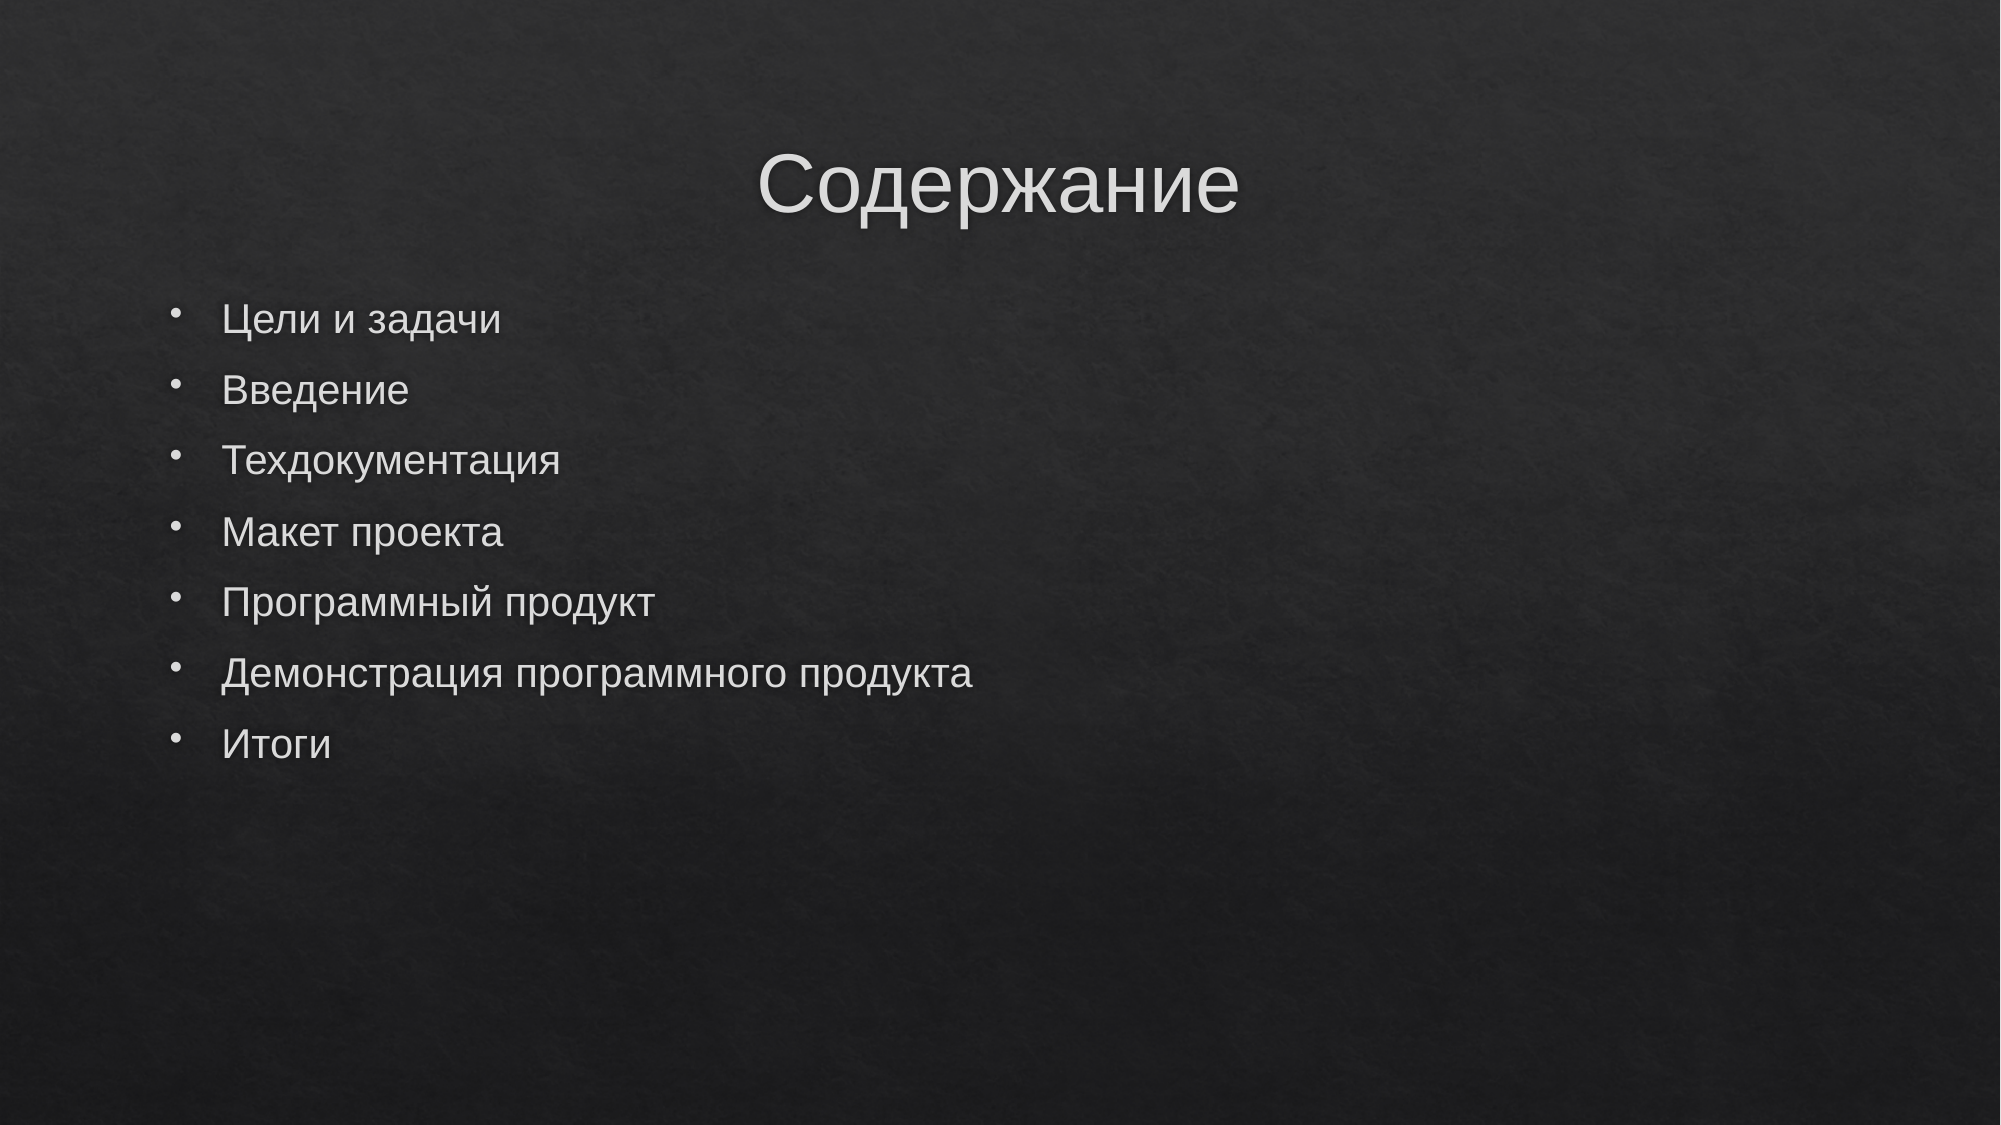

# Содержание
Цели и задачи
Введение
Техдокументация
Макет проекта
Программный продукт
Демонстрация программного продукта
Итоги